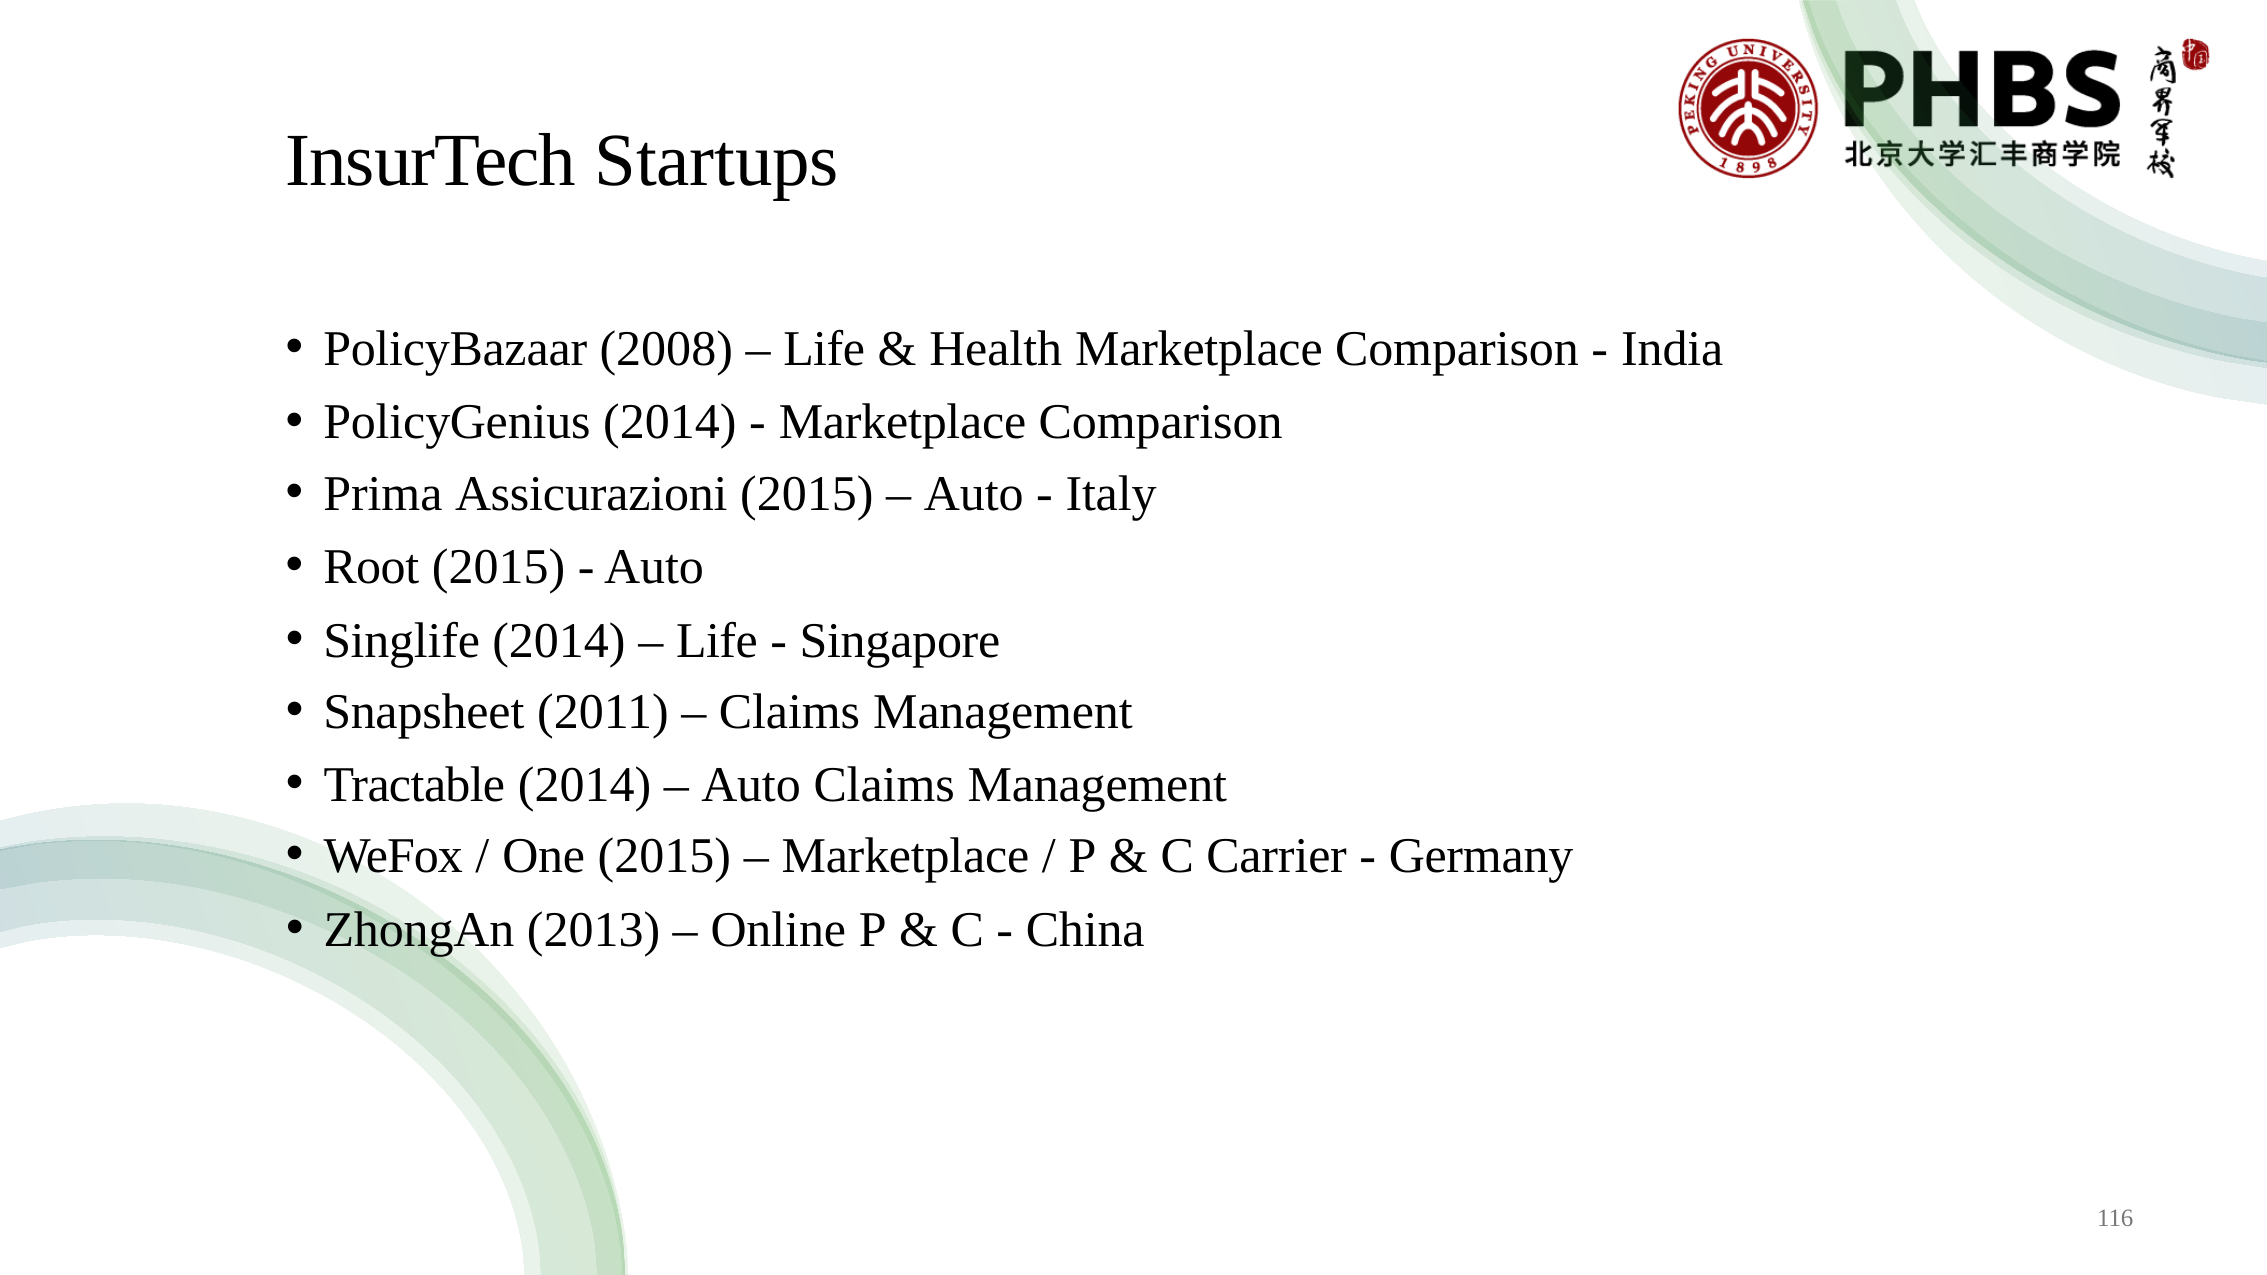

# InsurTech Startups
PolicyBazaar (2008) – Life & Health Marketplace Comparison - India
PolicyGenius (2014) - Marketplace Comparison
Prima Assicurazioni (2015) – Auto - Italy
Root (2015) - Auto
Singlife (2014) – Life - Singapore
Snapsheet (2011) – Claims Management
Tractable (2014) – Auto Claims Management
WeFox / One (2015) – Marketplace / P & C Carrier - Germany
ZhongAn (2013) – Online P & C - China
116